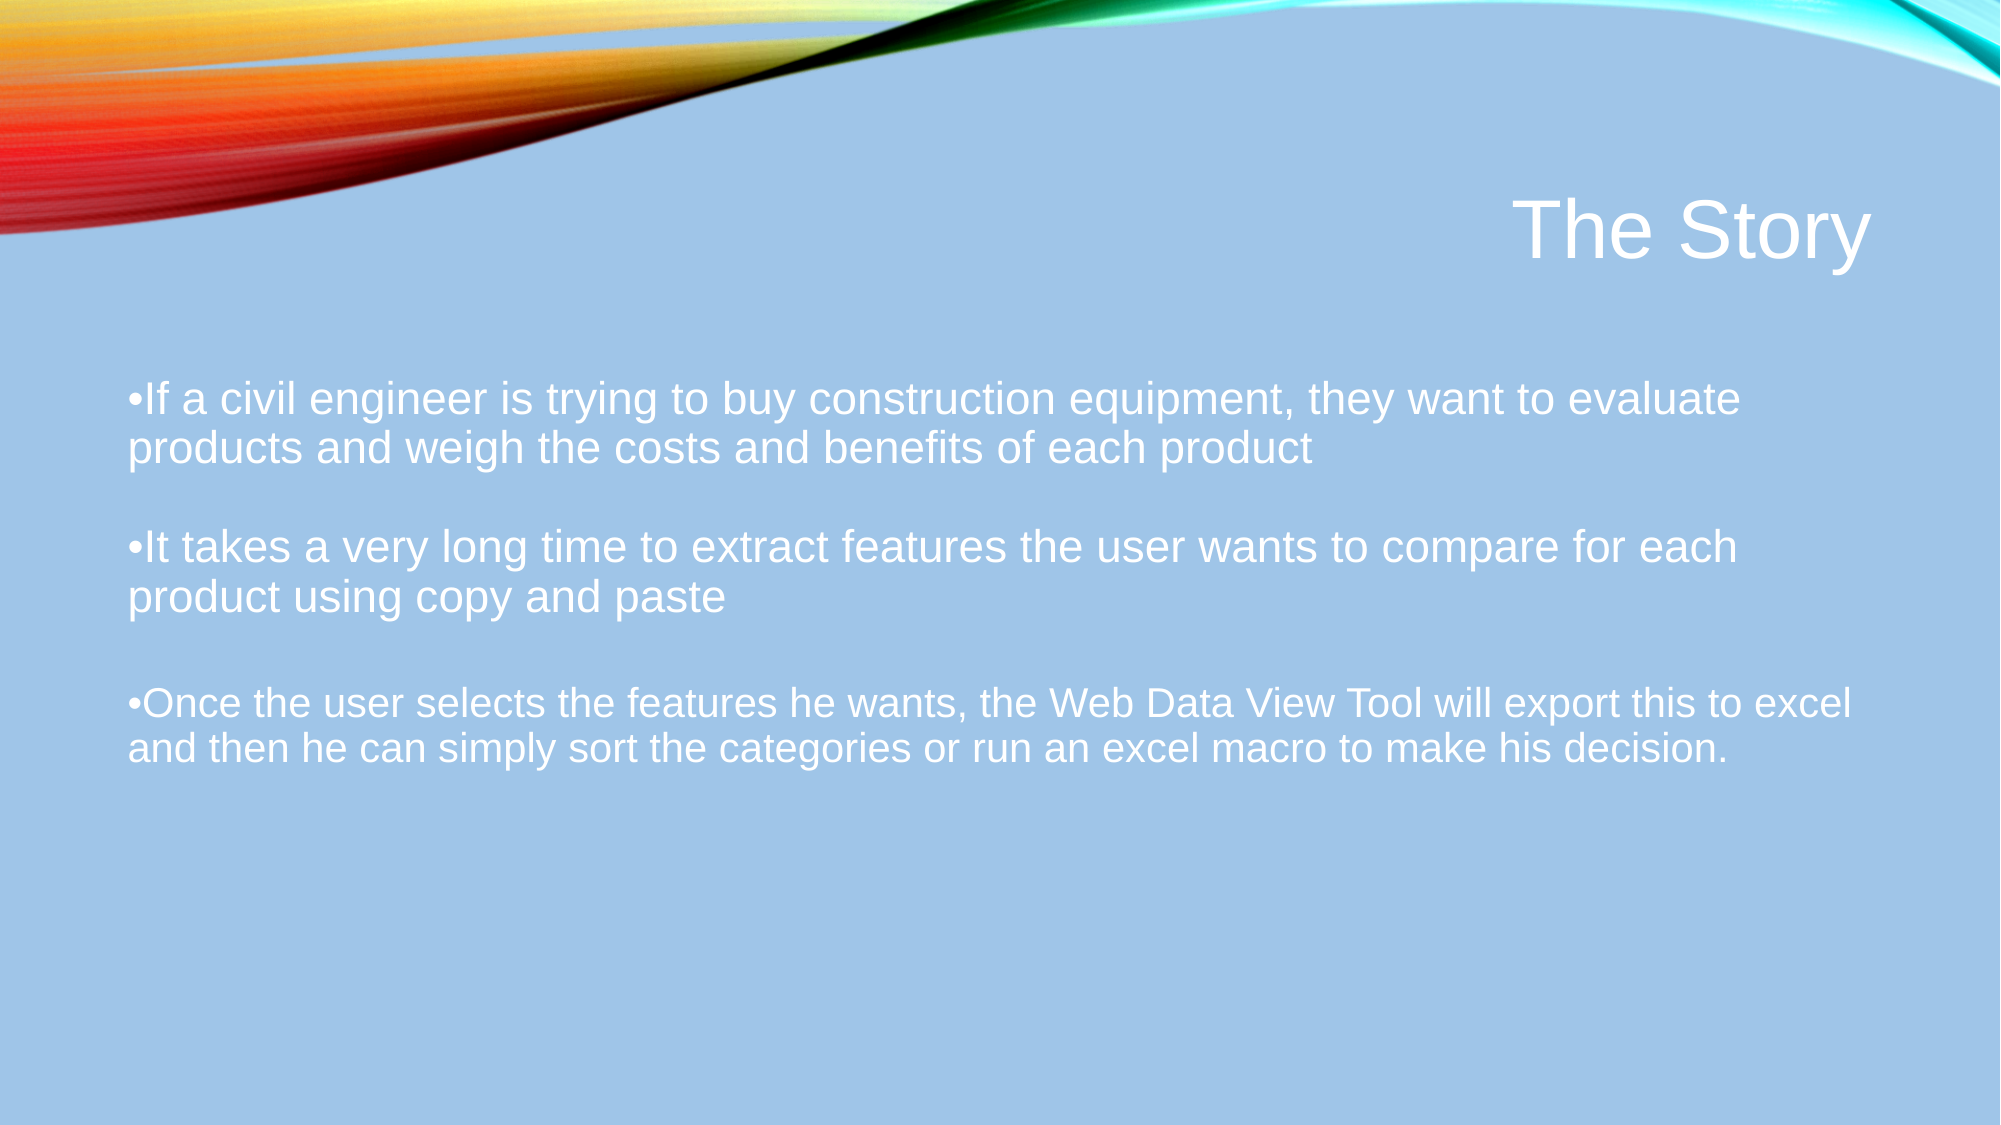

# The Story
•If a civil engineer is trying to buy construction equipment, they want to evaluate products and weigh the costs and benefits of each product

•It takes a very long time to extract features the user wants to compare for each product using copy and paste

•Once the user selects the features he wants, the Web Data View Tool will export this to excel and then he can simply sort the categories or run an excel macro to make his decision.